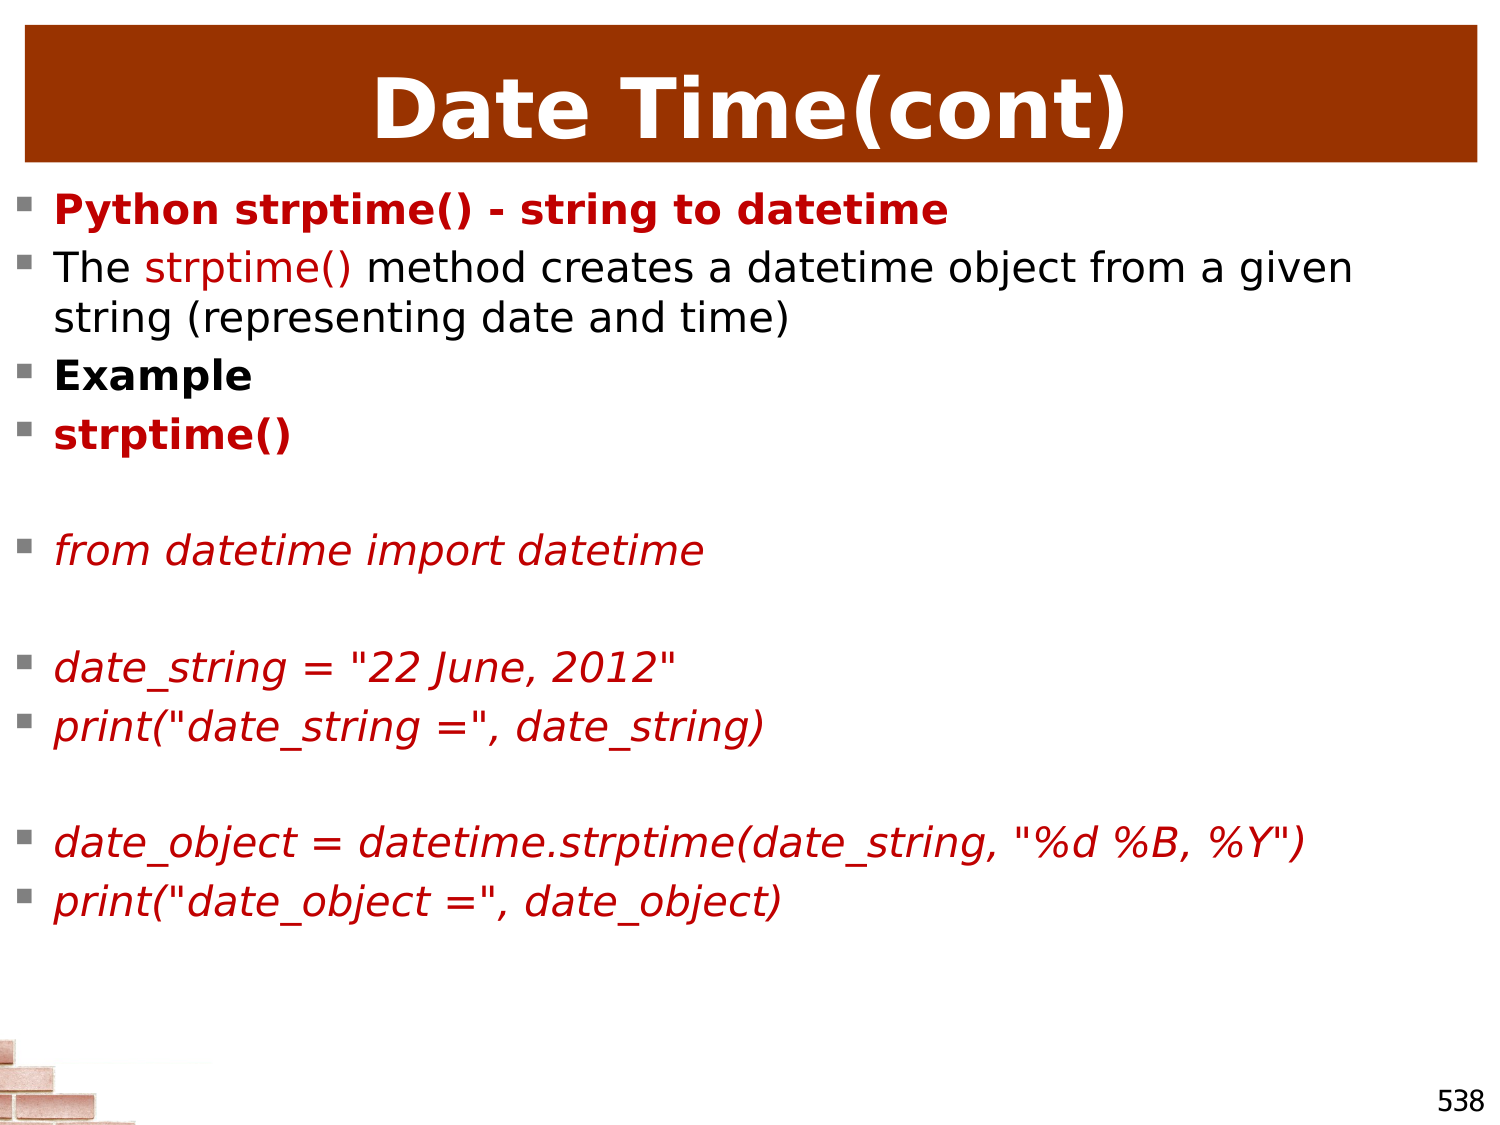

# Date Time(cont)
Python strptime() - string to datetime
The strptime() method creates a datetime object from a given string (representing date and time)
Example
strptime()

from datetime import datetime

date_string = "22 June, 2012"
print("date_string =", date_string)

date_object = datetime.strptime(date_string, "%d %B, %Y")
print("date_object =", date_object)
538